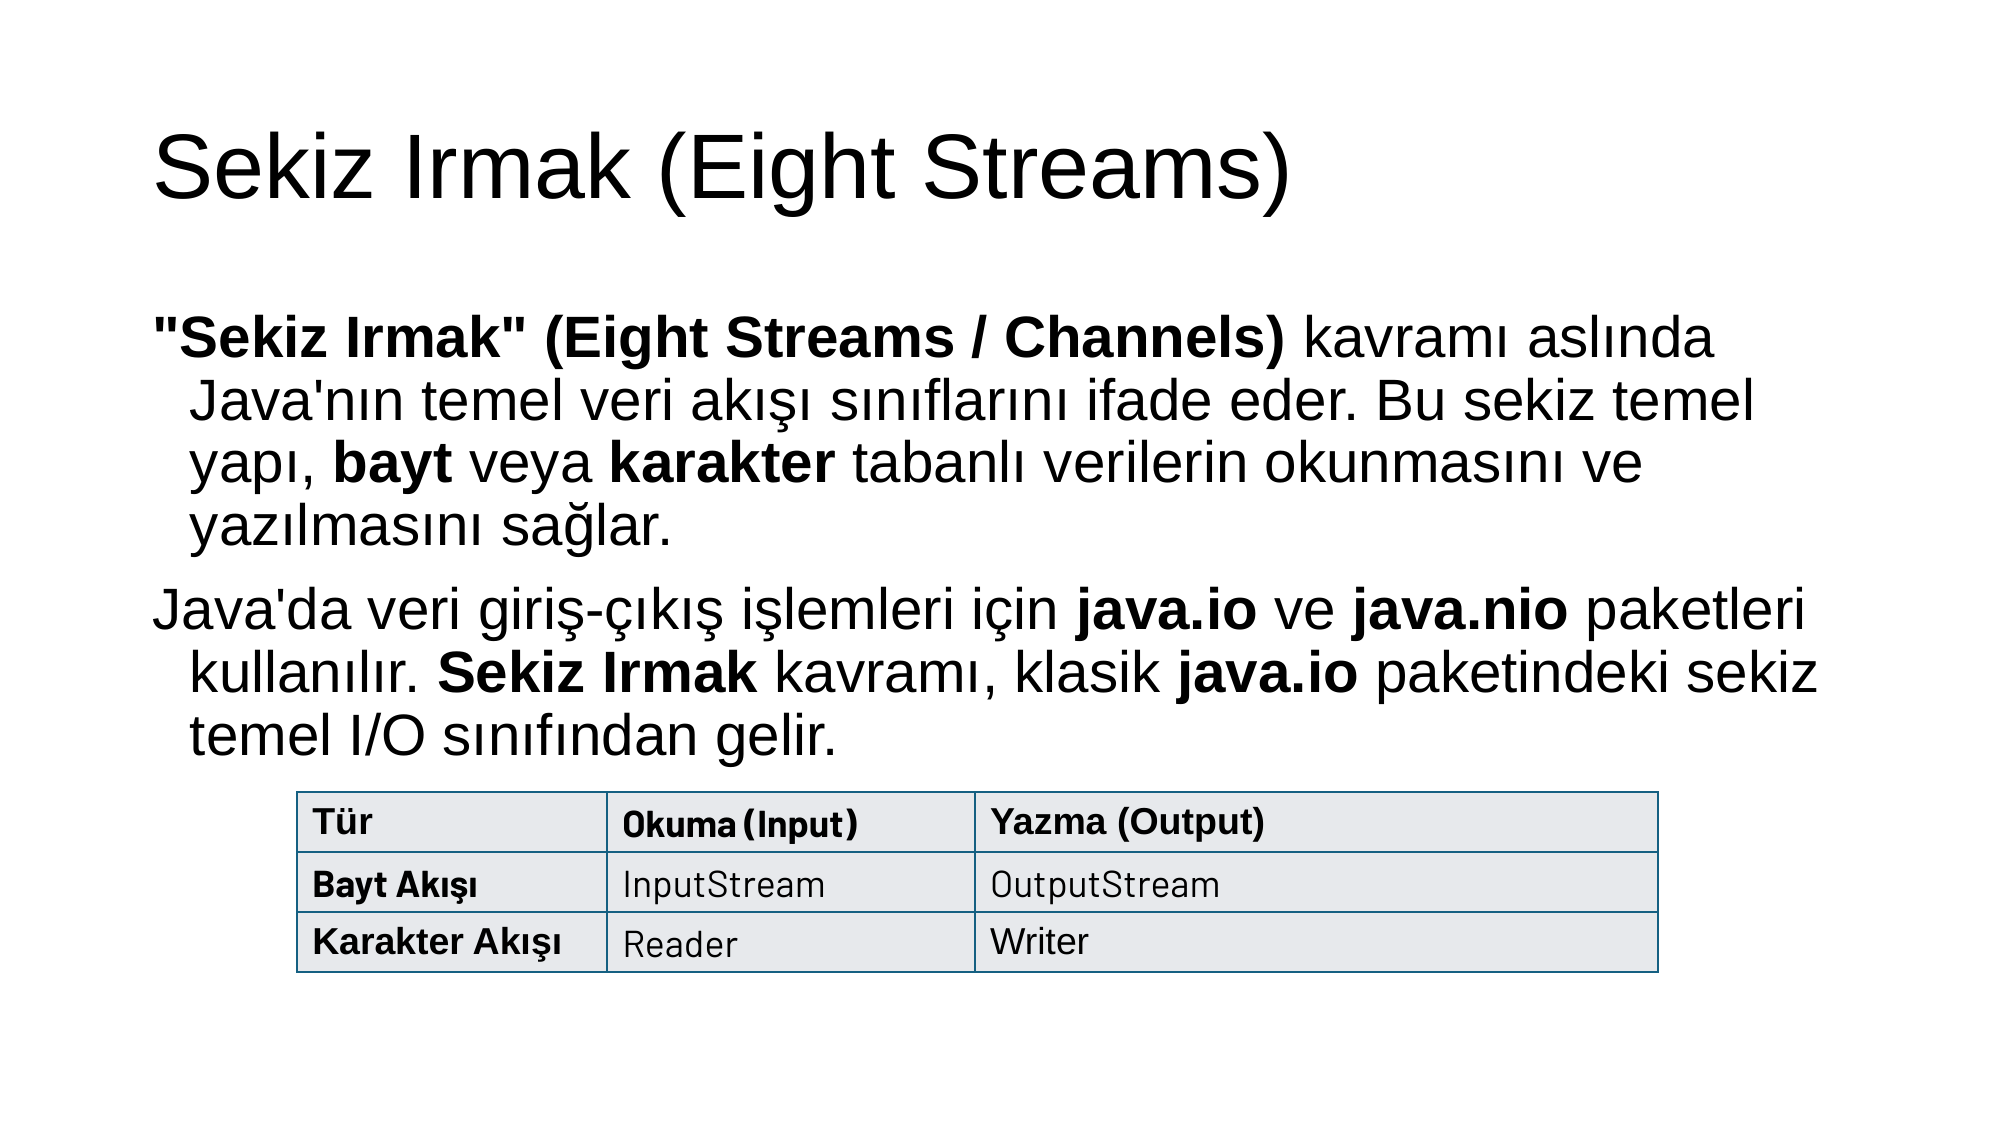

# Sekiz Irmak (Eight Streams)
"Sekiz Irmak" (Eight Streams / Channels) kavramı aslında Java'nın temel veri akışı sınıflarını ifade eder. Bu sekiz temel yapı, bayt veya karakter tabanlı verilerin okunmasını ve yazılmasını sağlar.
Java'da veri giriş-çıkış işlemleri için java.io ve java.nio paketleri kullanılır. Sekiz Irmak kavramı, klasik java.io paketindeki sekiz temel I/O sınıfından gelir.

| Tür | Okuma (Input) | Yazma (Output) |
| --- | --- | --- |
| Bayt Akışı | InputStream | OutputStream |
| Karakter Akışı | Reader | Writer |